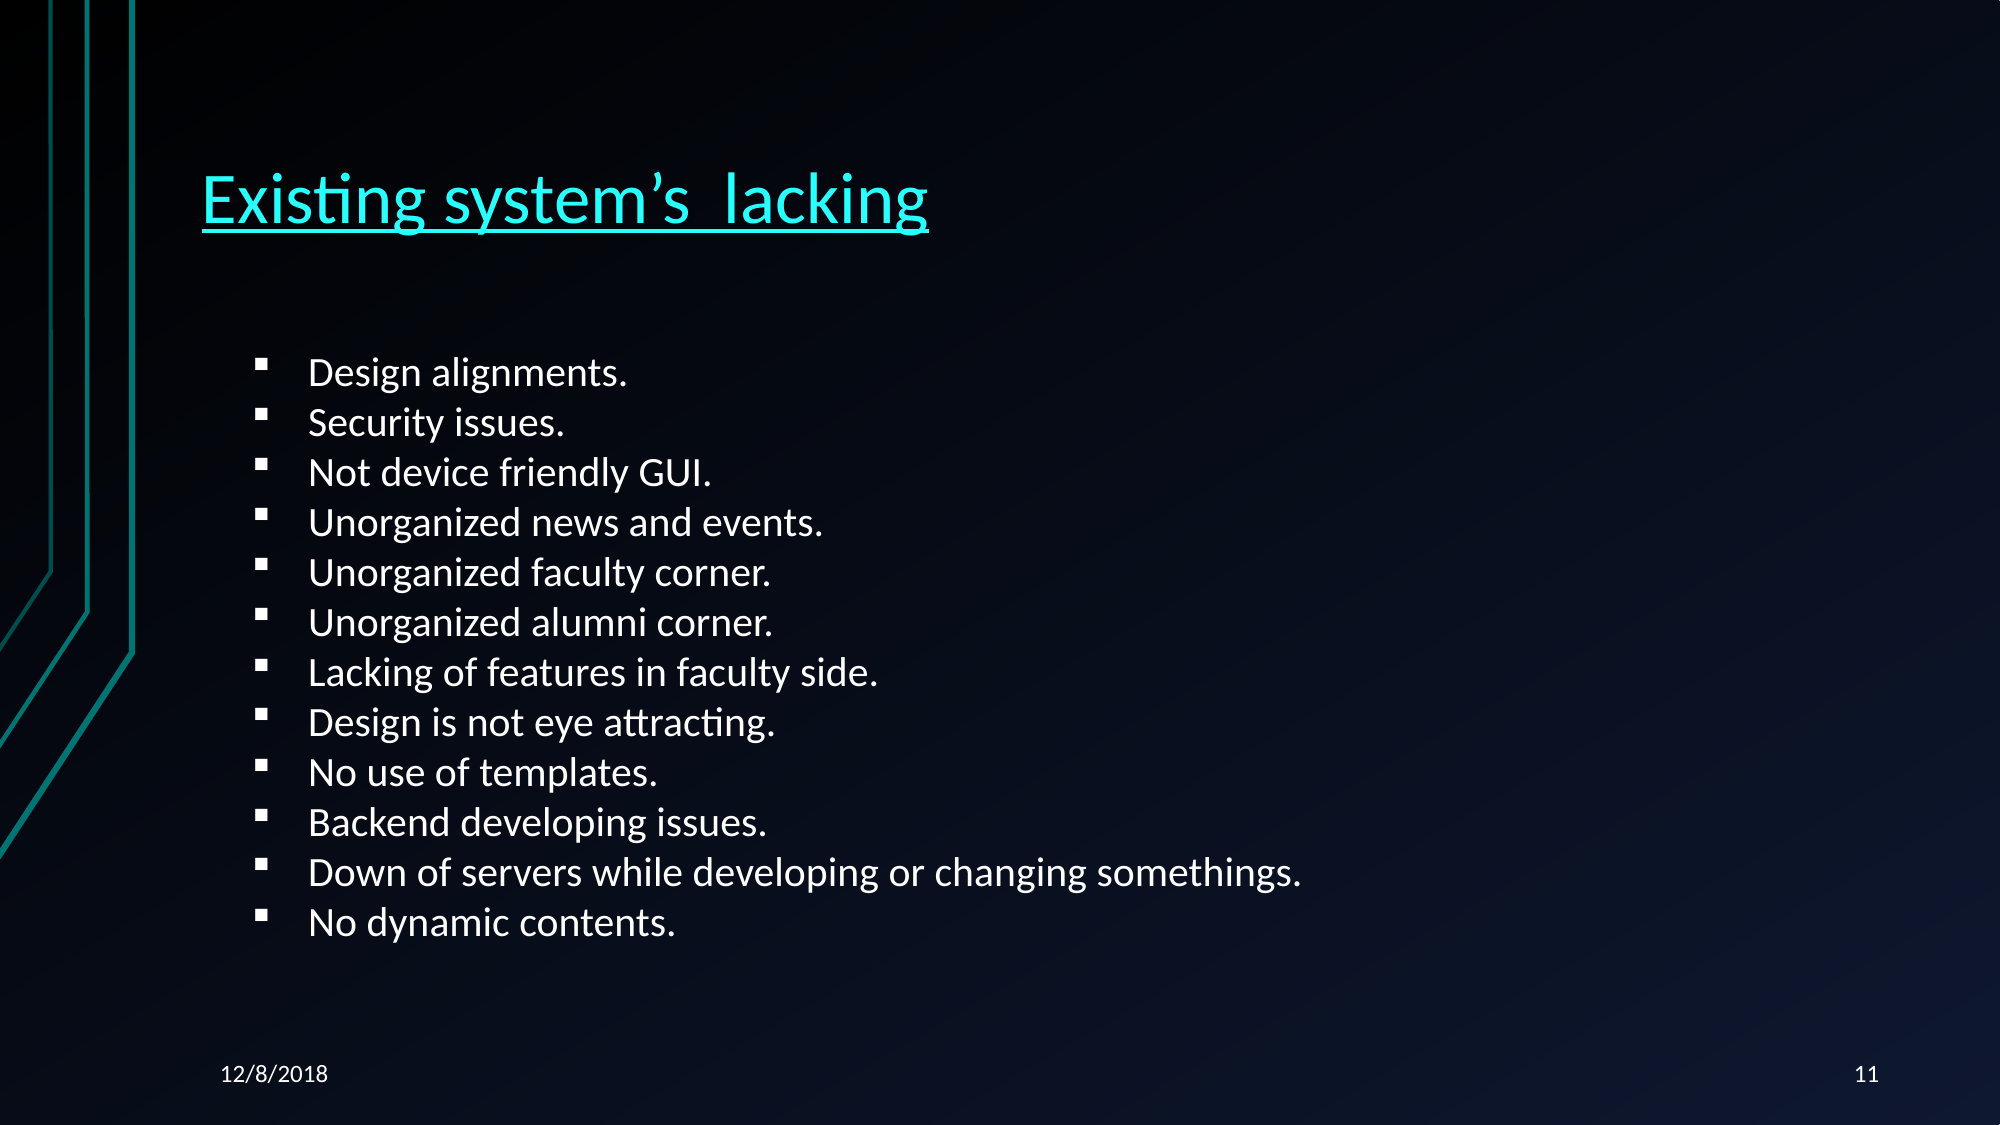

Existing system’s  lacking
Design alignments.
Security issues.
Not device friendly GUI.
Unorganized news and events.
Unorganized faculty corner.
Unorganized alumni corner.
Lacking of features in faculty side.
Design is not eye attracting.
No use of templates.
Backend developing issues.
Down of servers while developing or changing somethings.
No dynamic contents.

12/8/2018
11